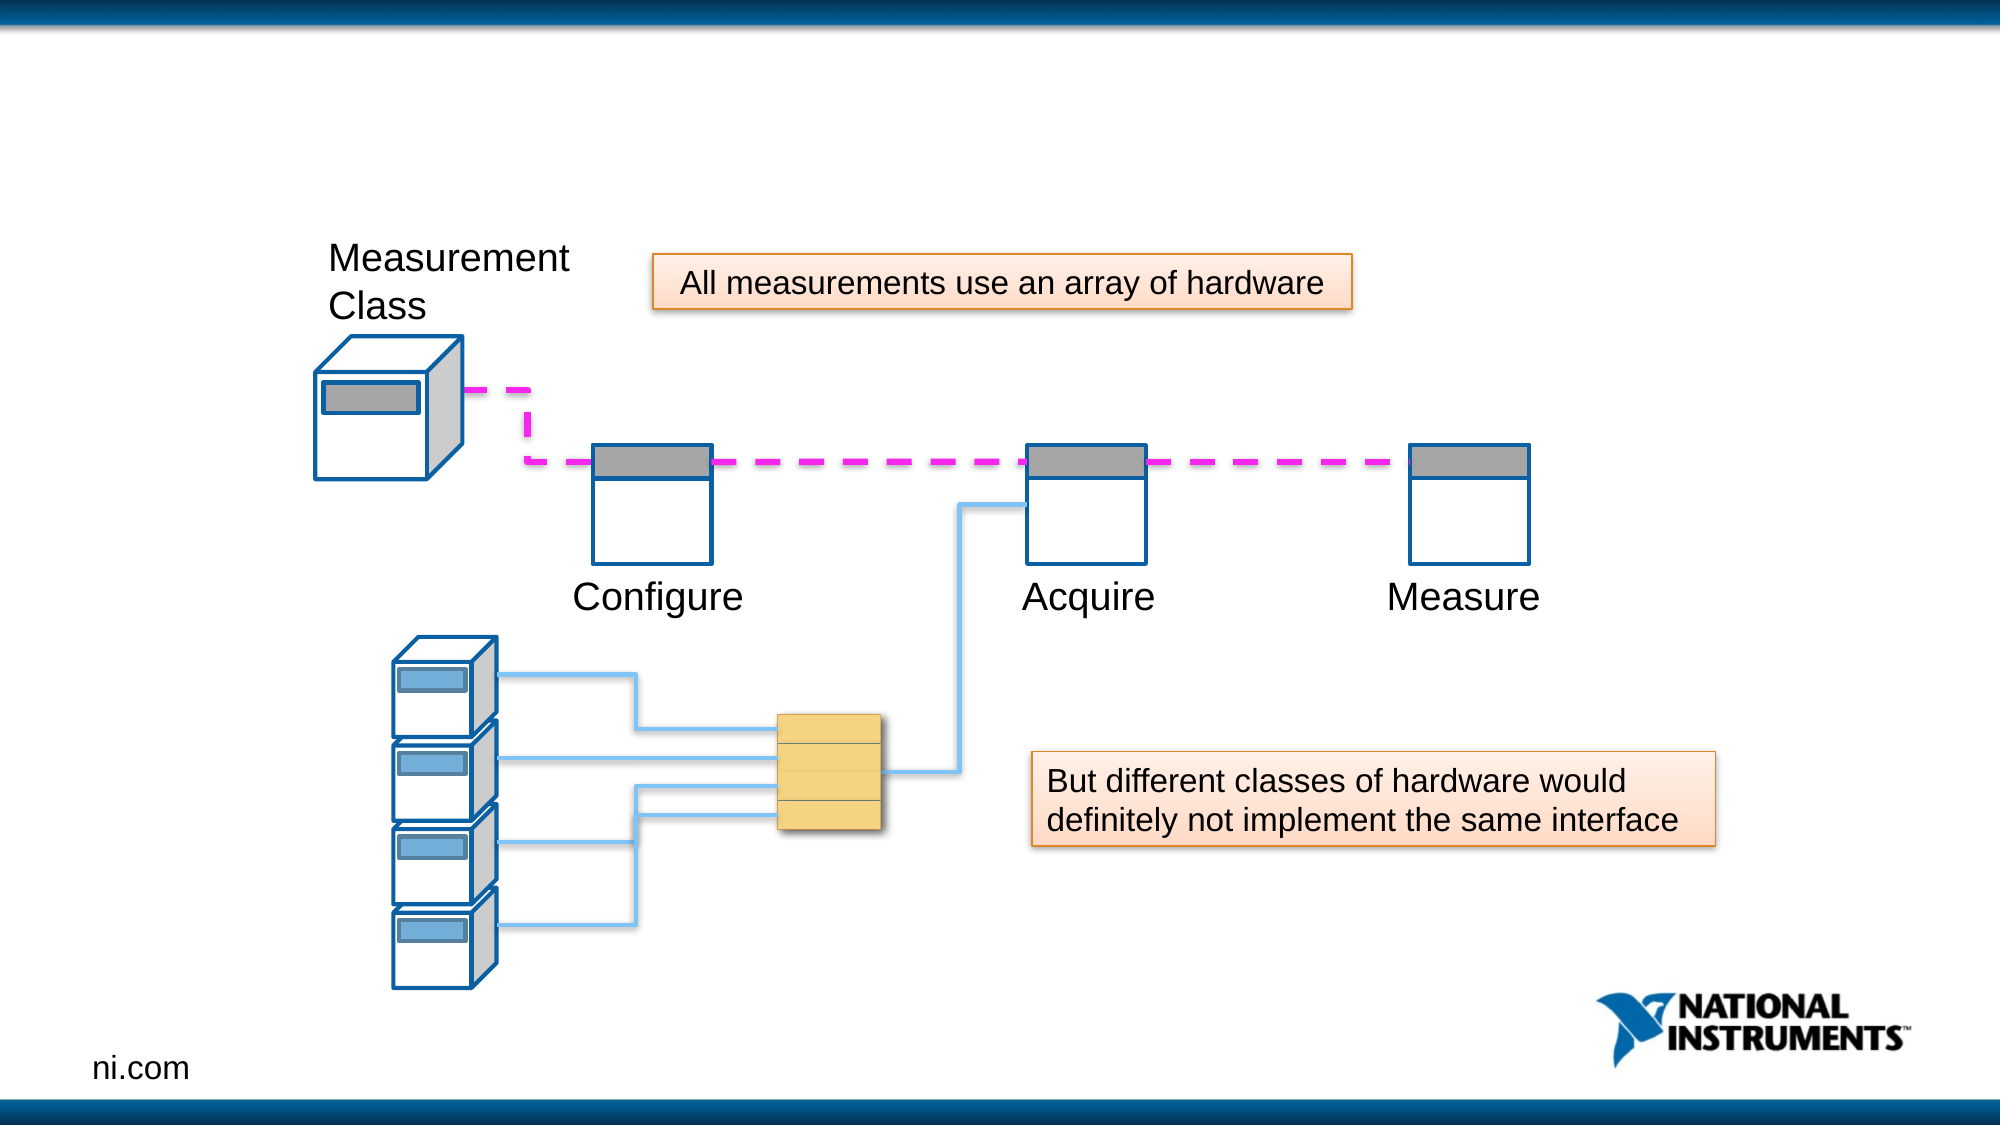

Measurement Class
All measurements use an array of hardware

Acquire

Measure

Configure

But different classes of hardware would definitely not implement the same interface